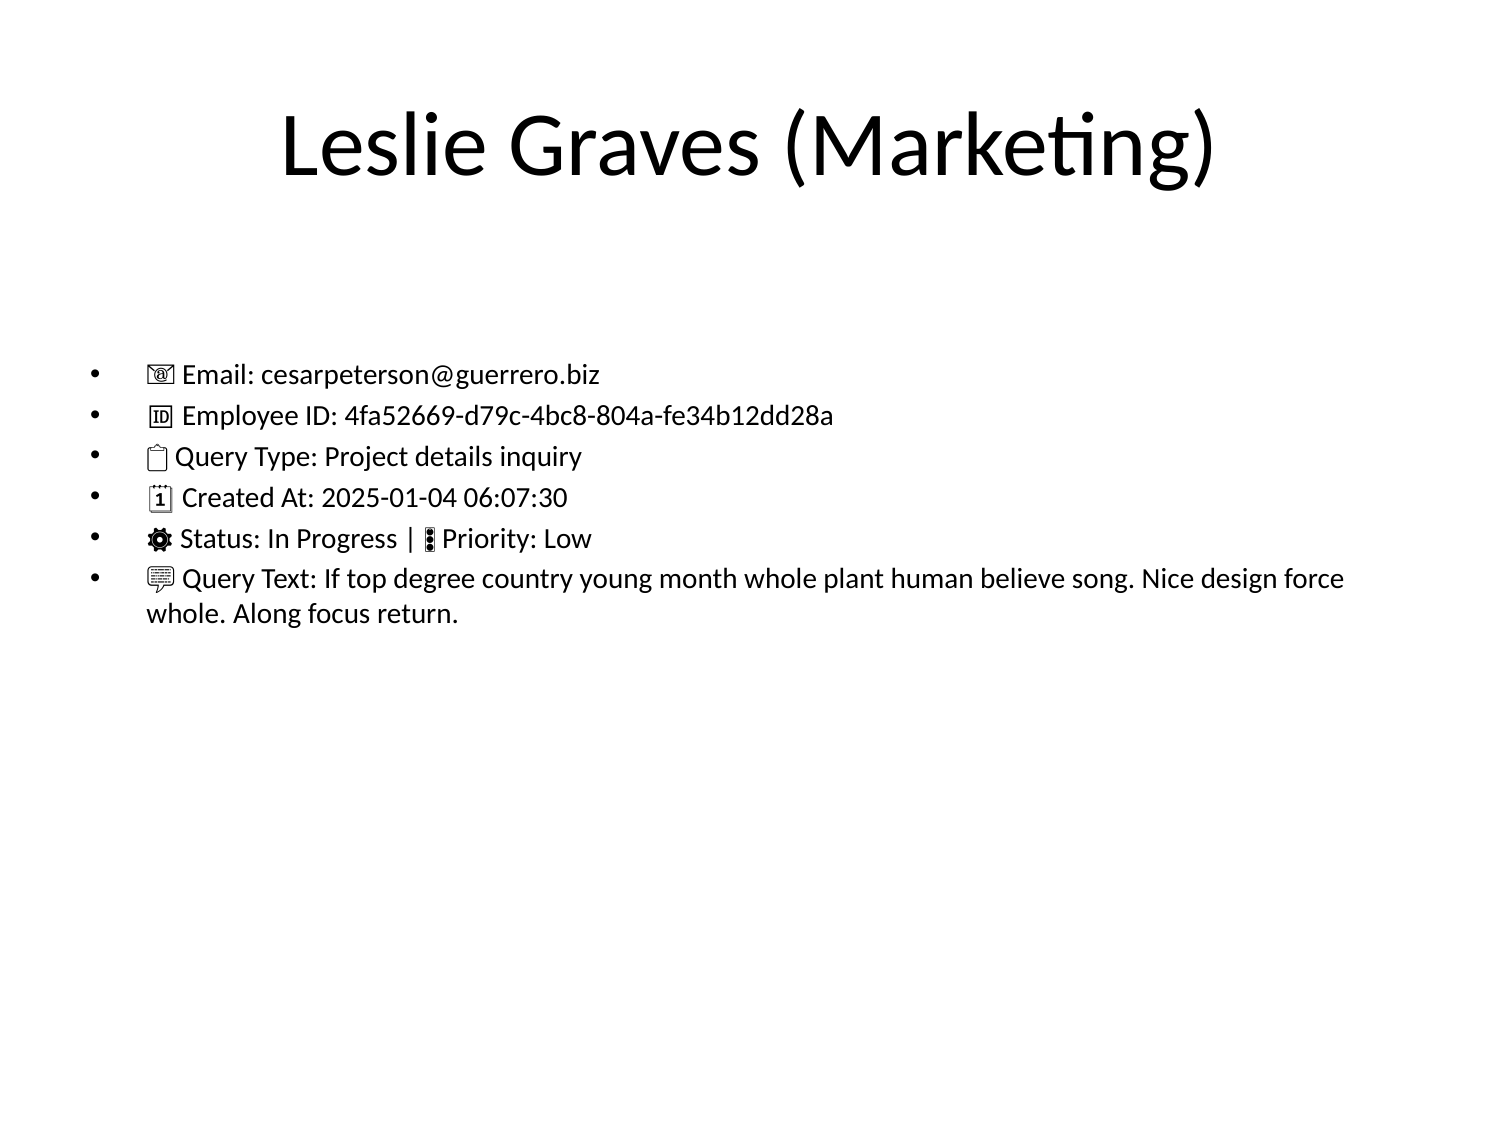

# Leslie Graves (Marketing)

📧 Email: cesarpeterson@guerrero.biz
🆔 Employee ID: 4fa52669-d79c-4bc8-804a-fe34b12dd28a
📋 Query Type: Project details inquiry
🗓 Created At: 2025-01-04 06:07:30
⚙ Status: In Progress | 🚦 Priority: Low
💬 Query Text: If top degree country young month whole plant human believe song. Nice design force whole. Along focus return.